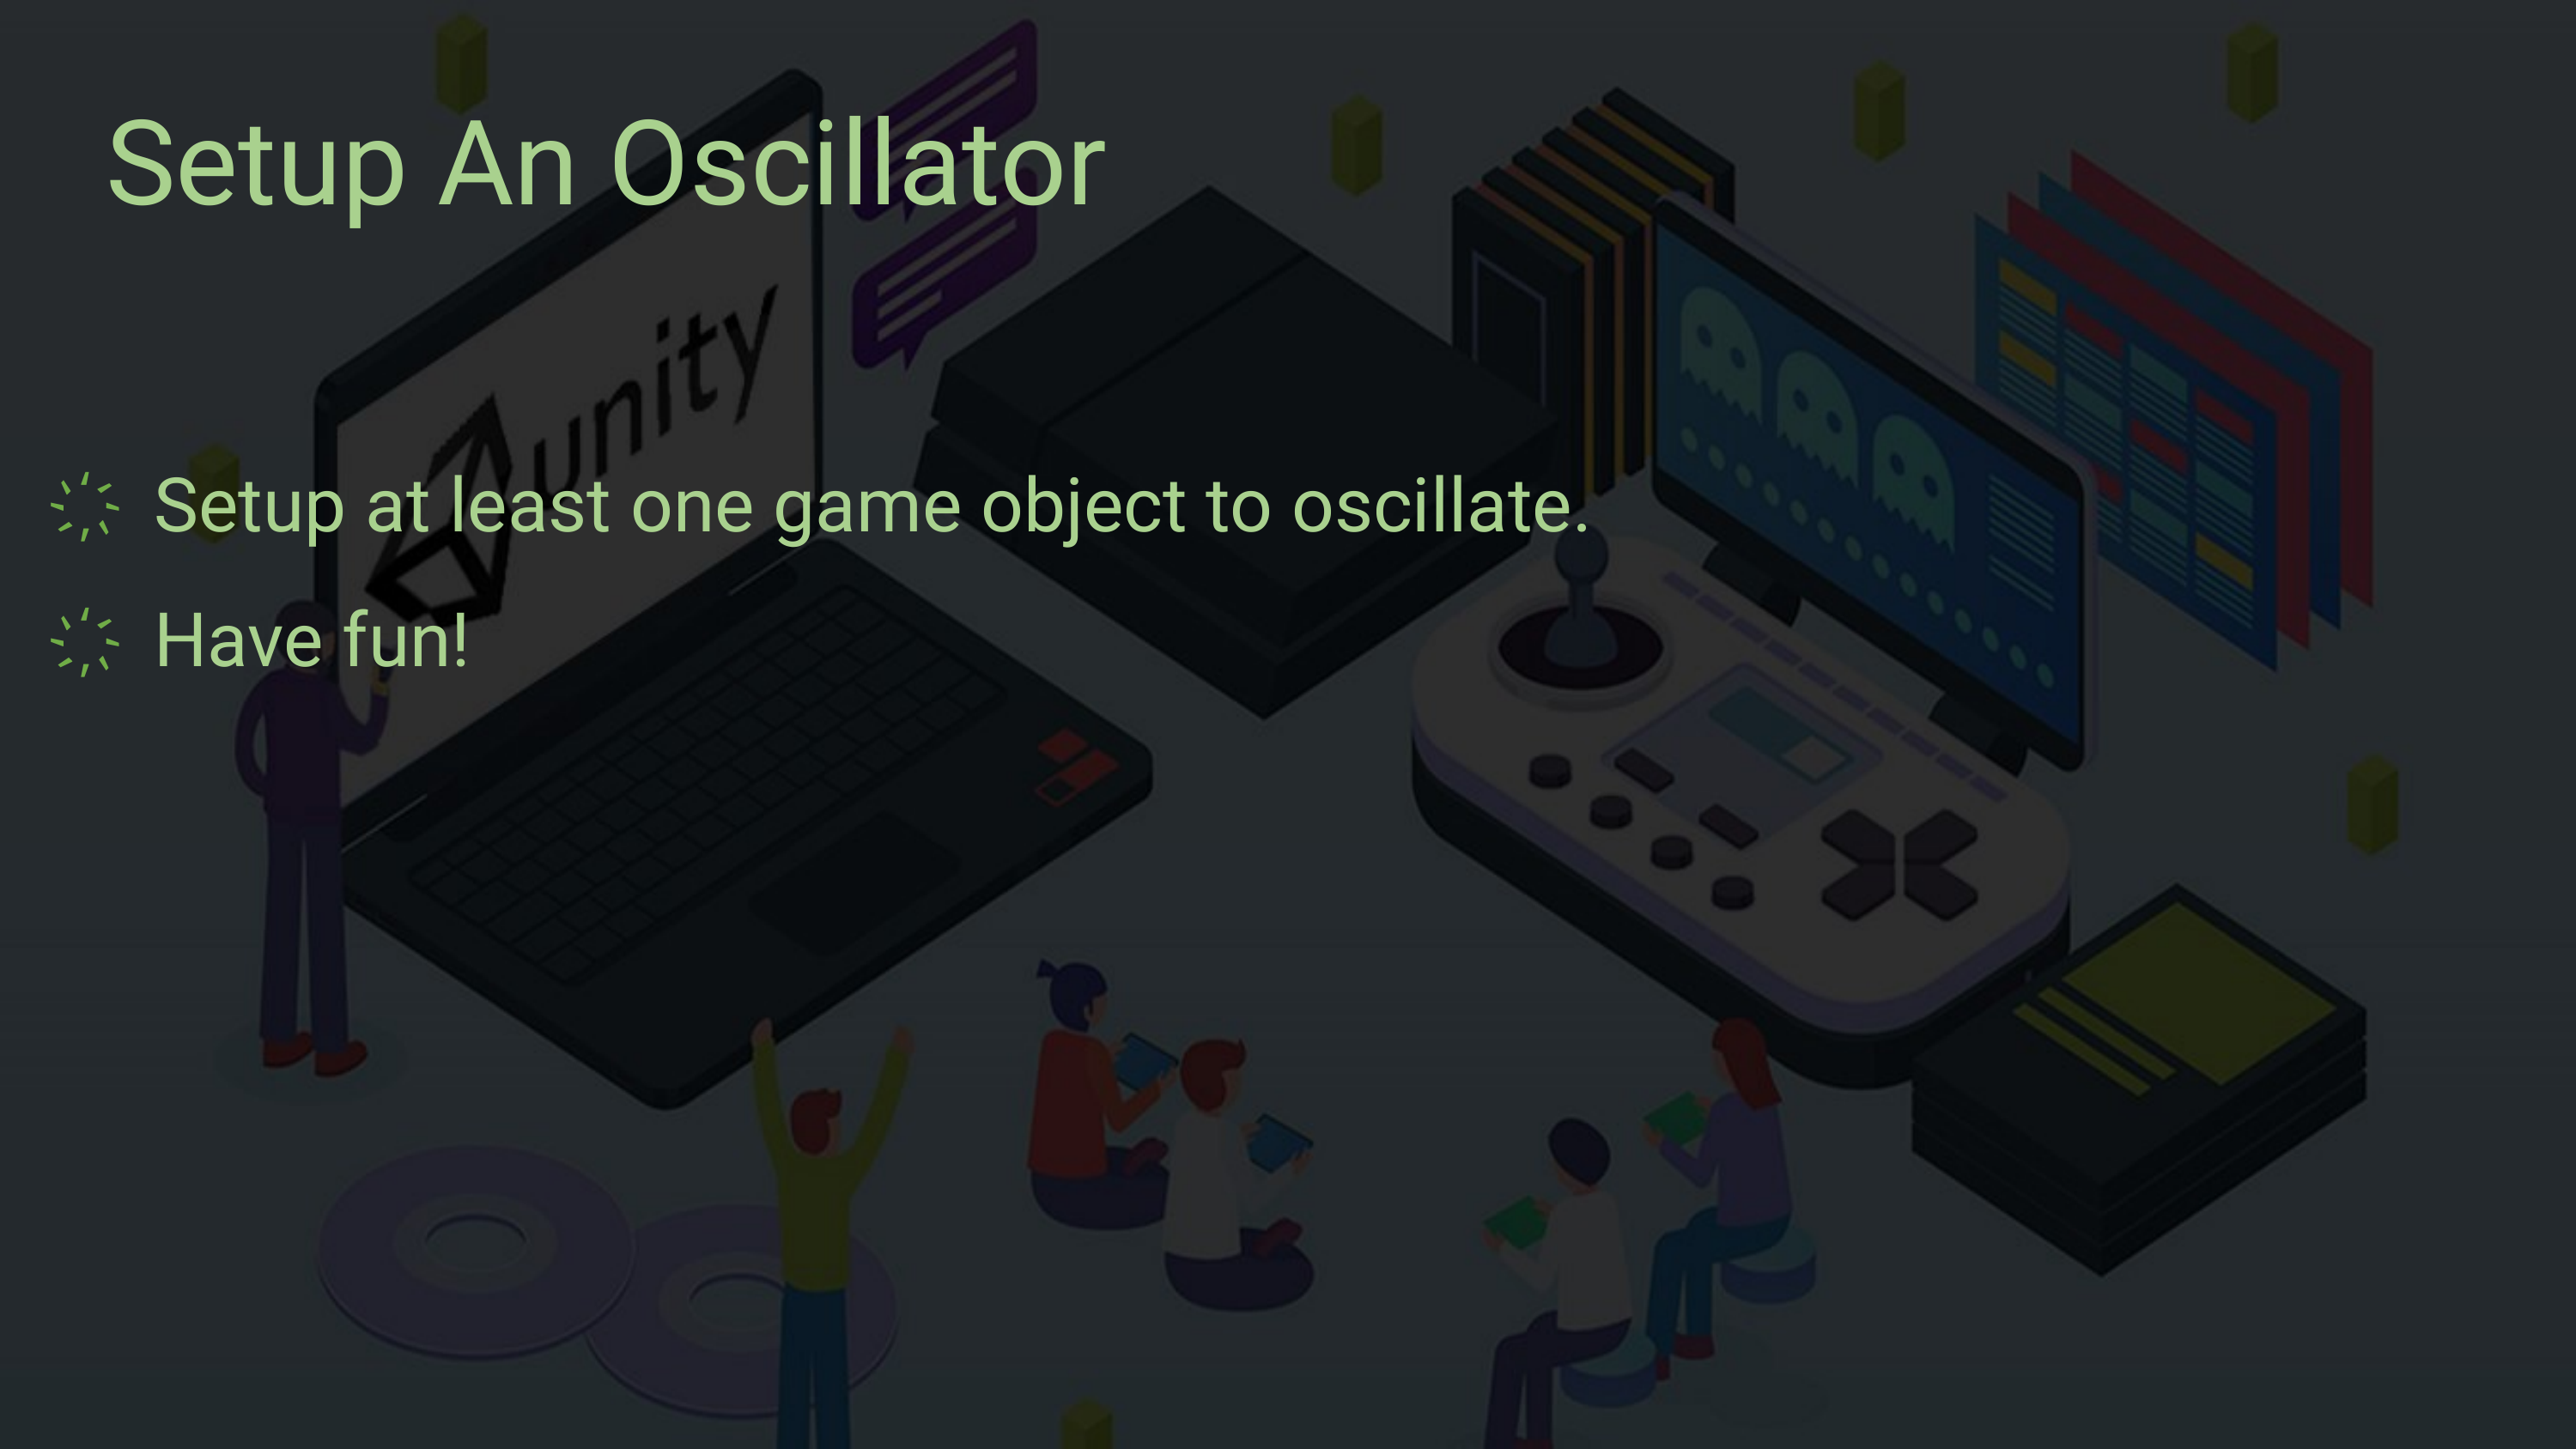

# Setup An Oscillator
Setup at least one game object to oscillate.
Have fun!